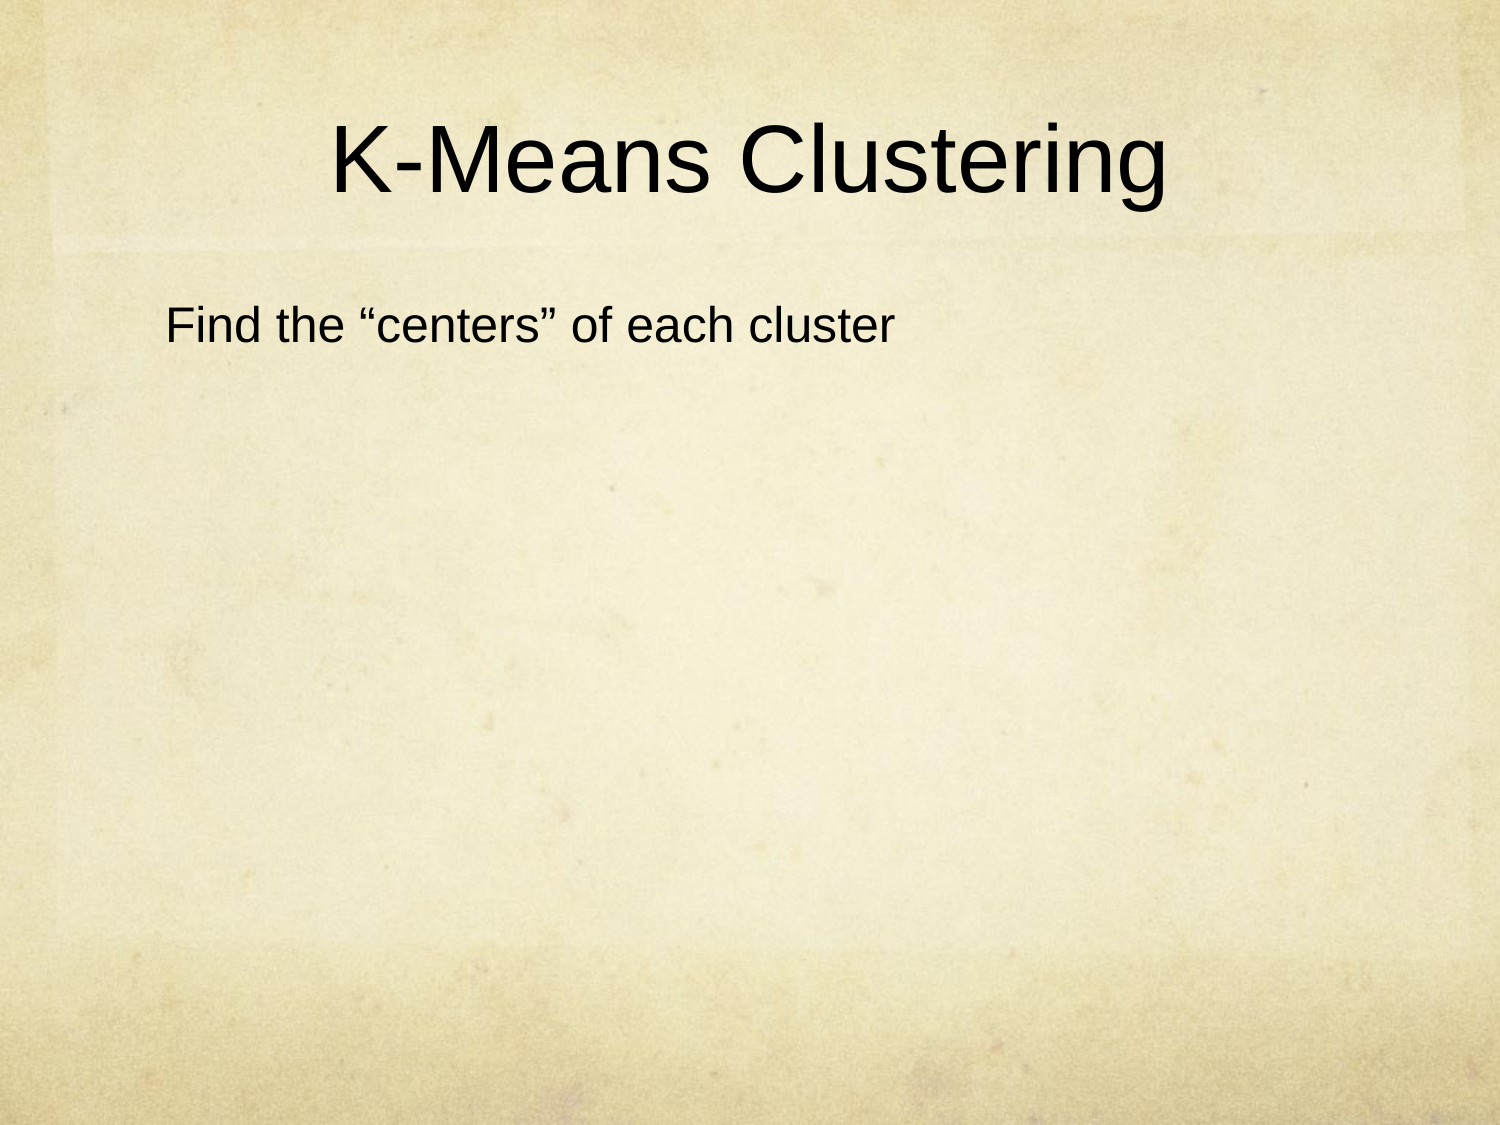

# K-Means Clustering
Find the “centers” of each cluster